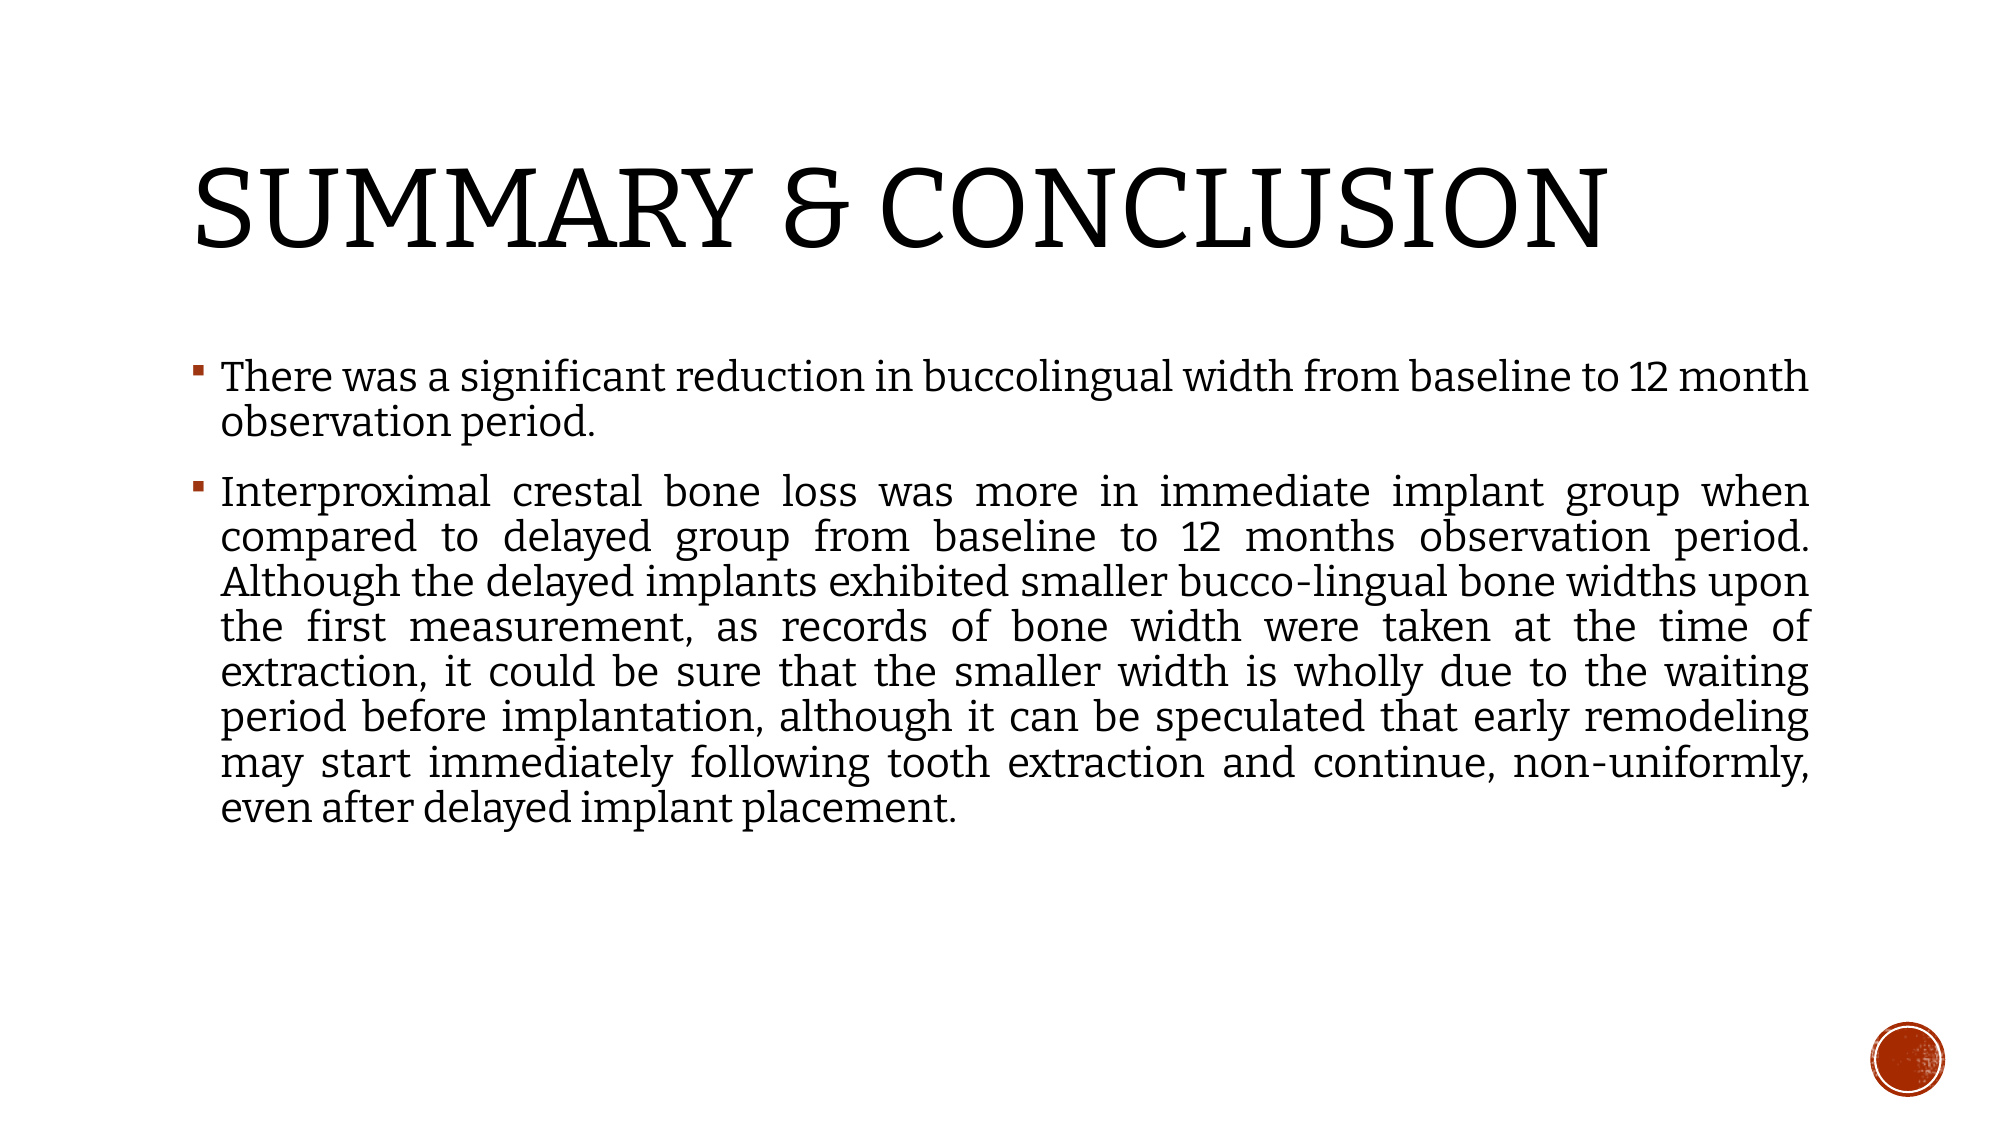

# SUMMARY & CONCLUSION
There was a significant reduction in buccolingual width from baseline to 12 month observation period.
Interproximal crestal bone loss was more in immediate implant group when compared to delayed group from baseline to 12 months observation period. Although the delayed implants exhibited smaller bucco-lingual bone widths upon the ﬁrst measurement, as records of bone width were taken at the time of extraction, it could be sure that the smaller width is wholly due to the waiting period before implantation, although it can be speculated that early remodeling may start immediately following tooth extraction and continue, non-uniformly, even after delayed implant placement.